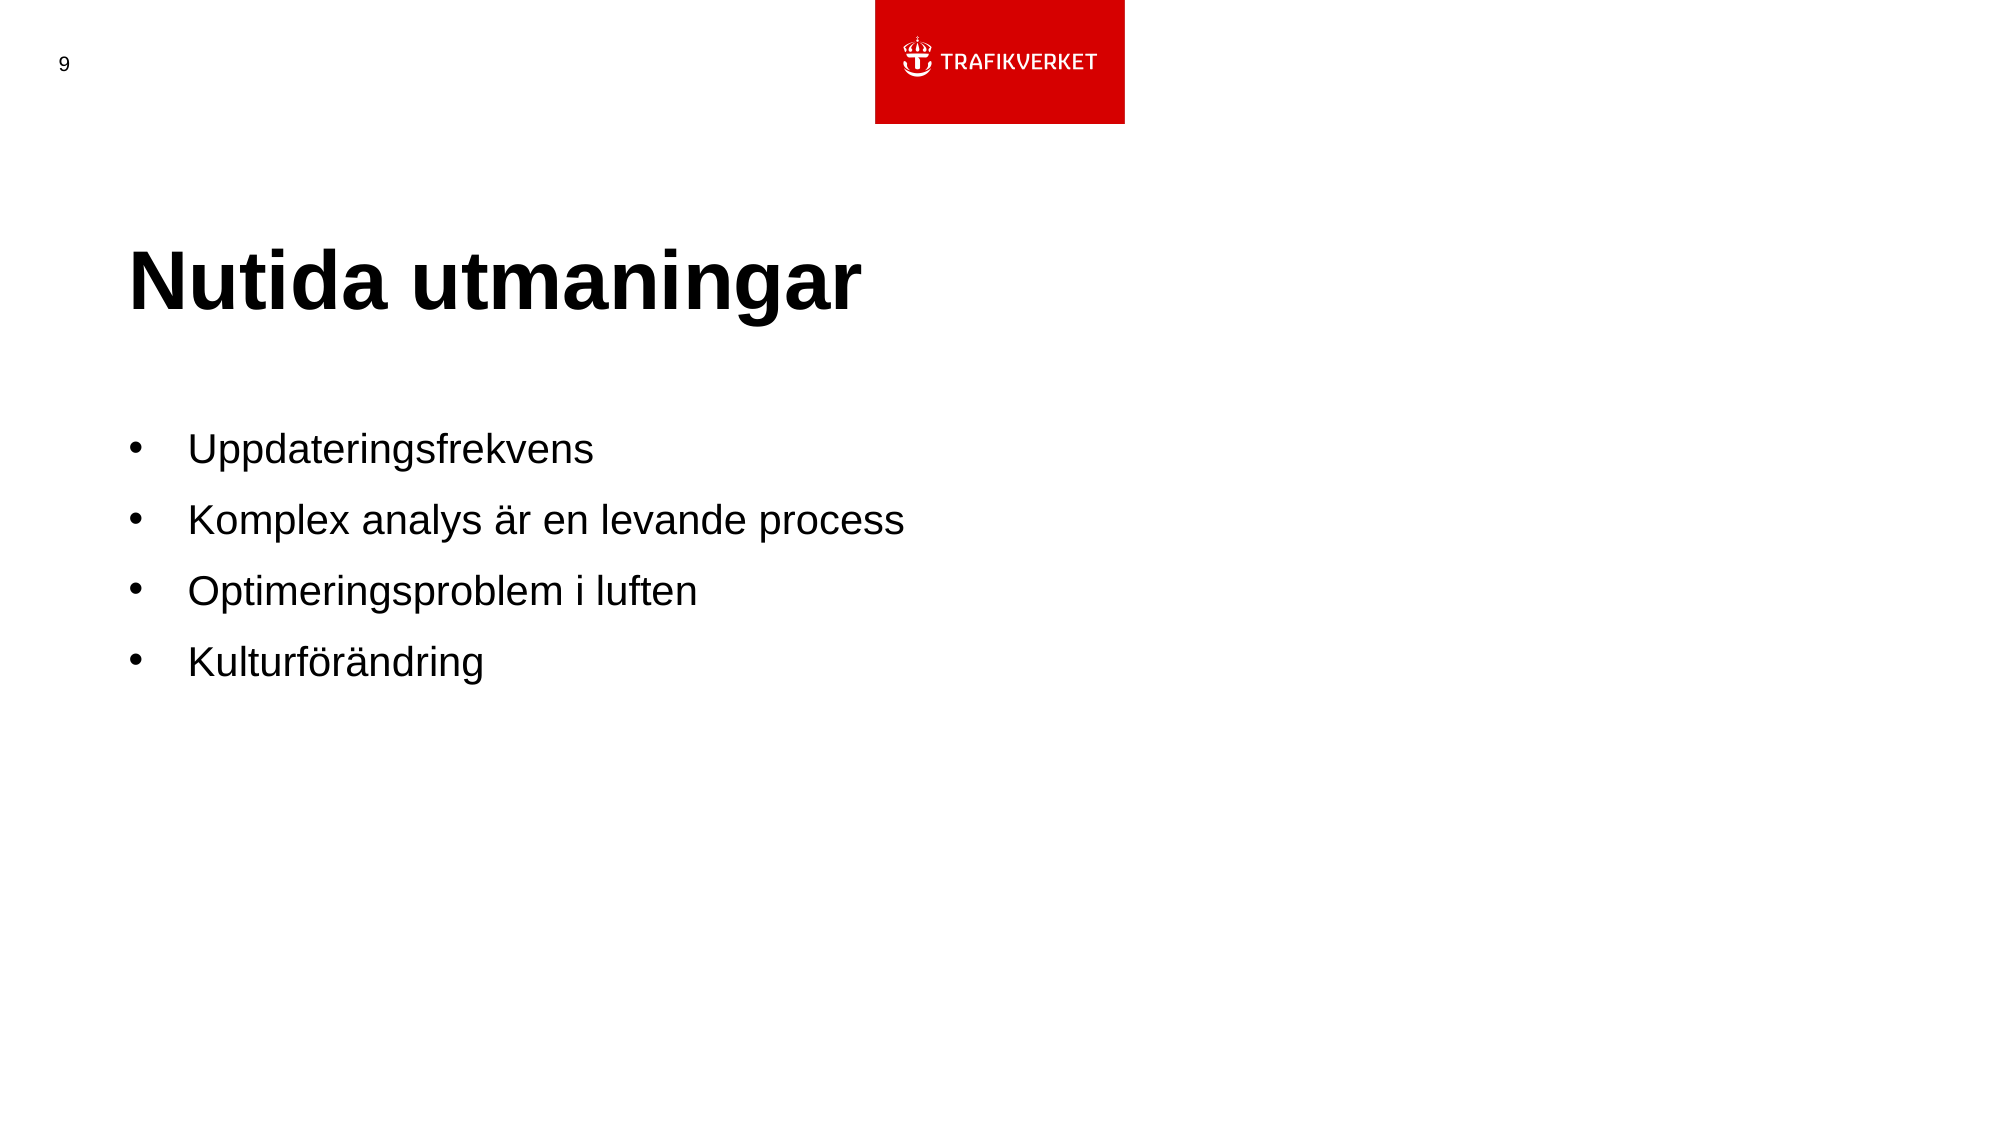

9

# Nutida utmaningar
Uppdateringsfrekvens
Komplex analys är en levande process
Optimeringsproblem i luften
Kulturförändring